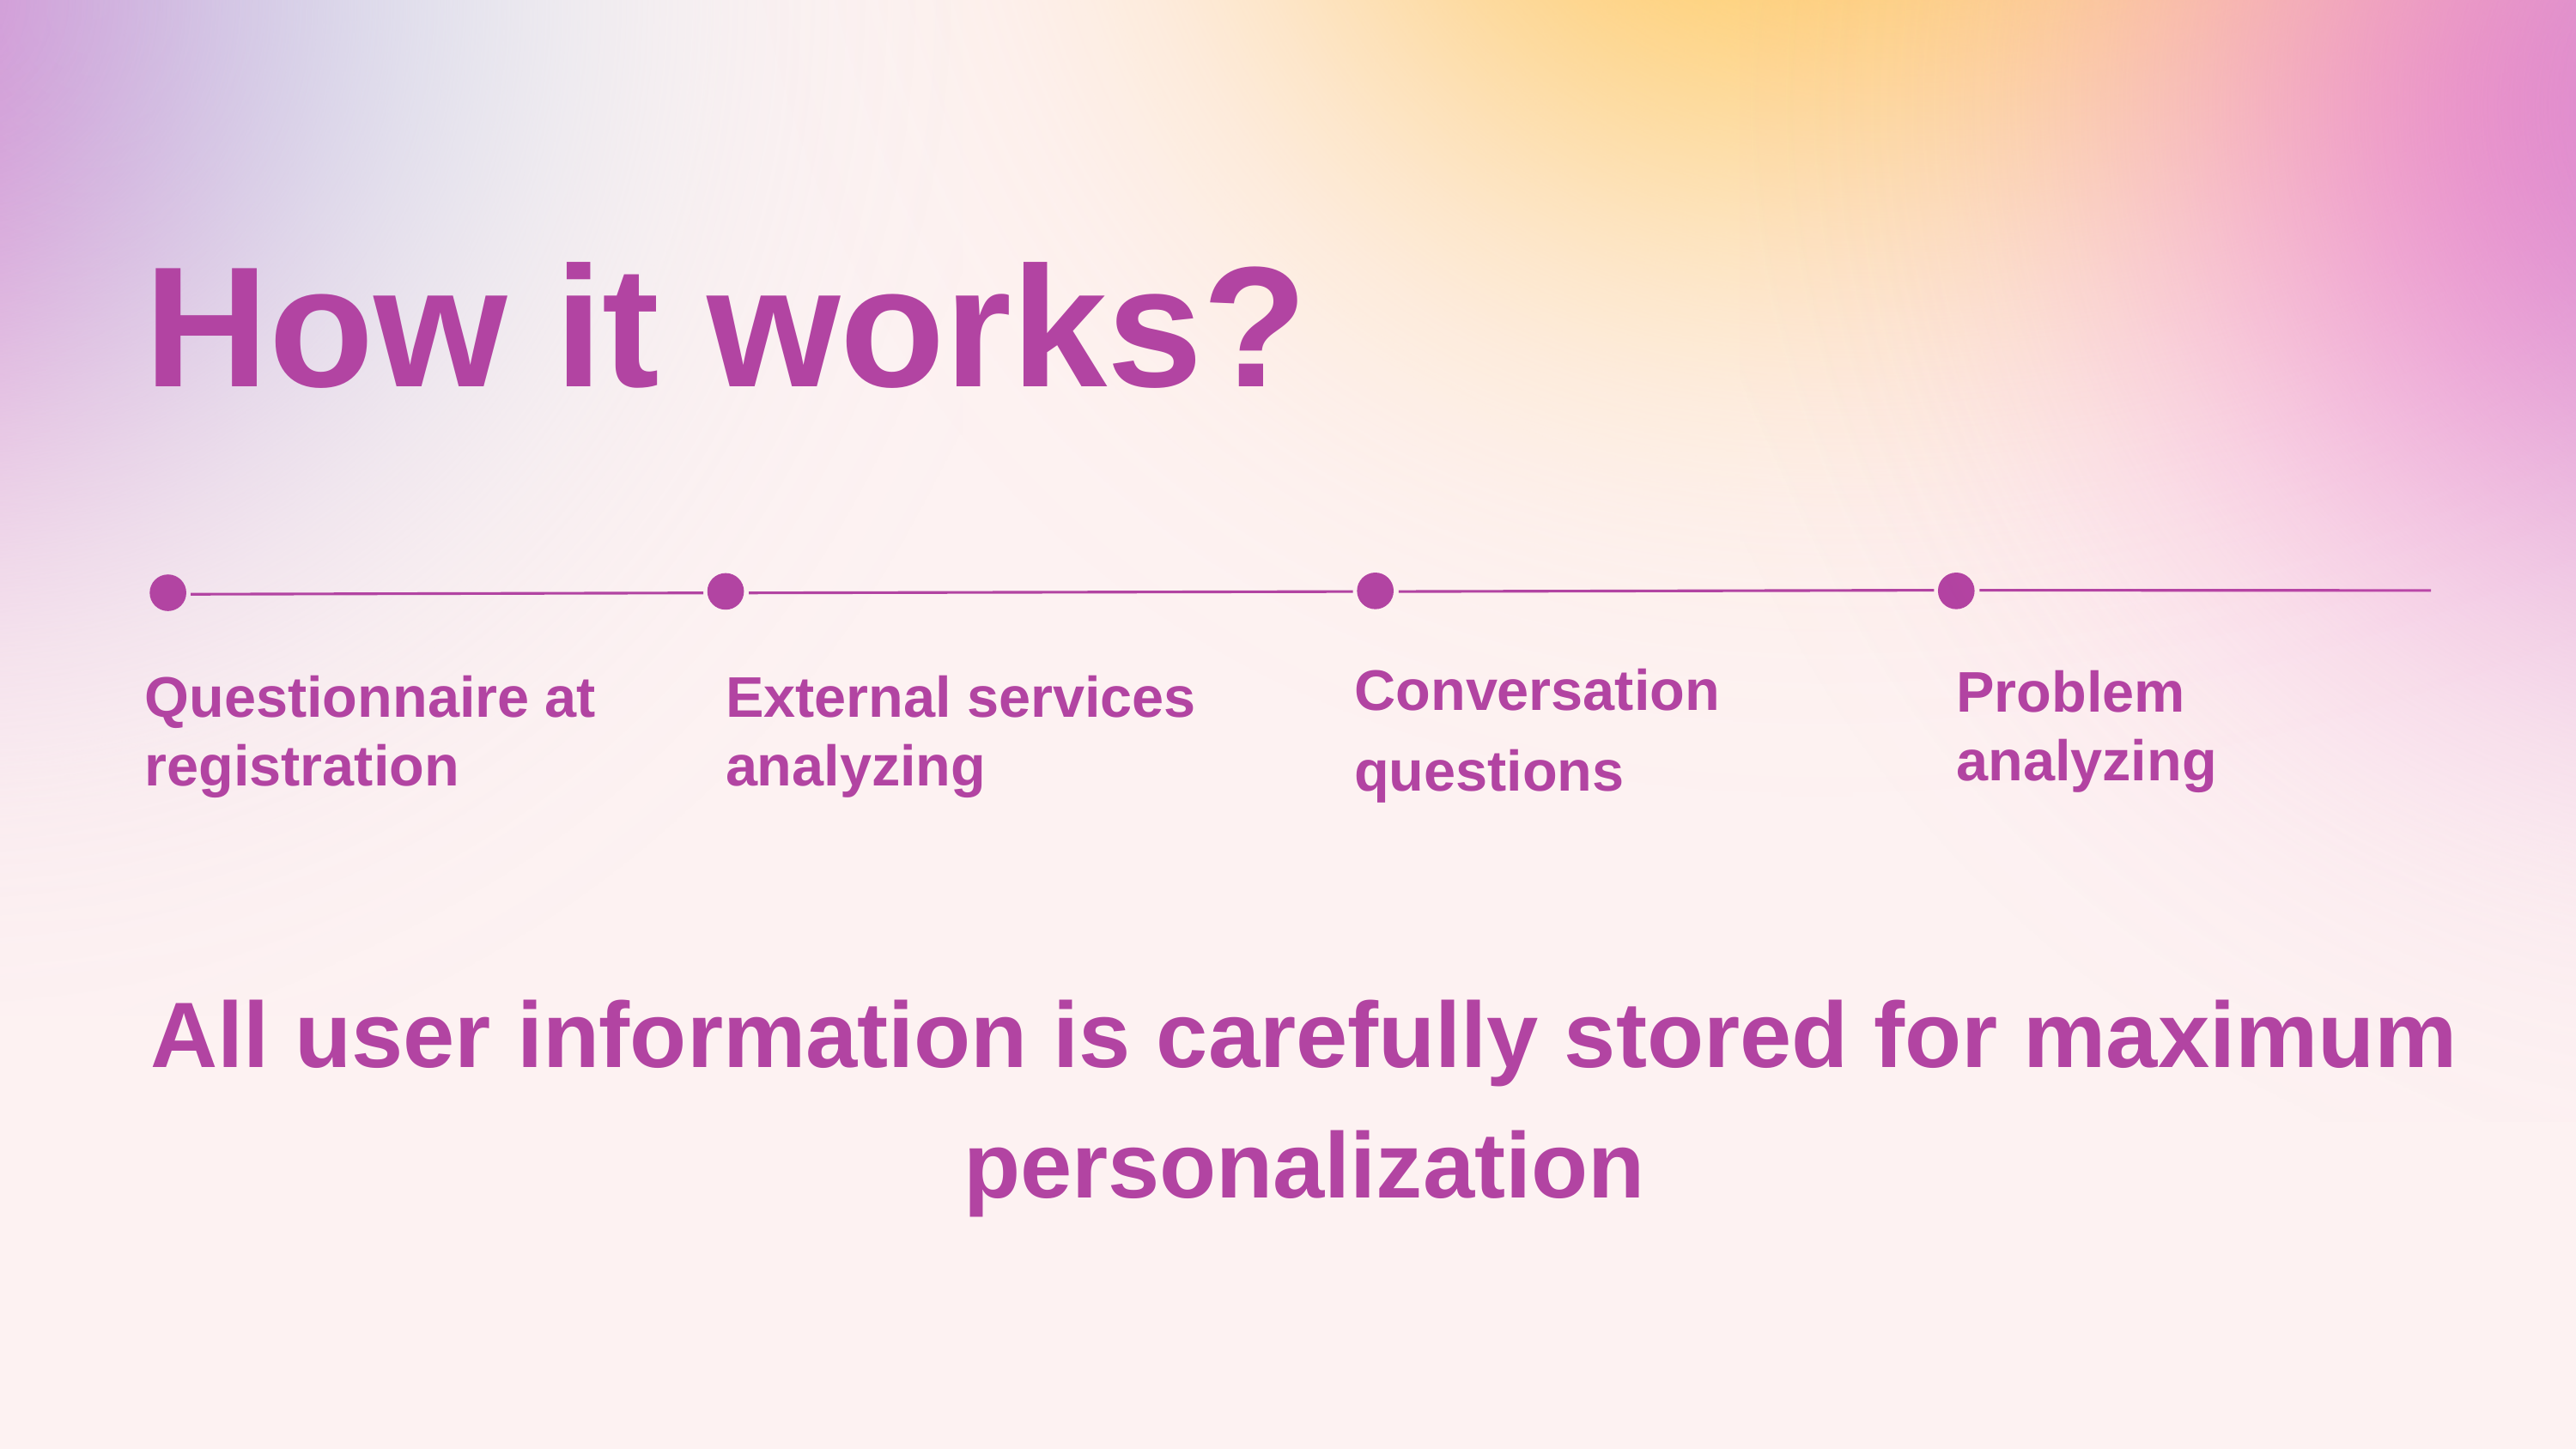

How it works?

Conversation questions
Problem analyzing
Questionnaire at registration
External services analyzing
All user information is carefully stored for maximum personalization